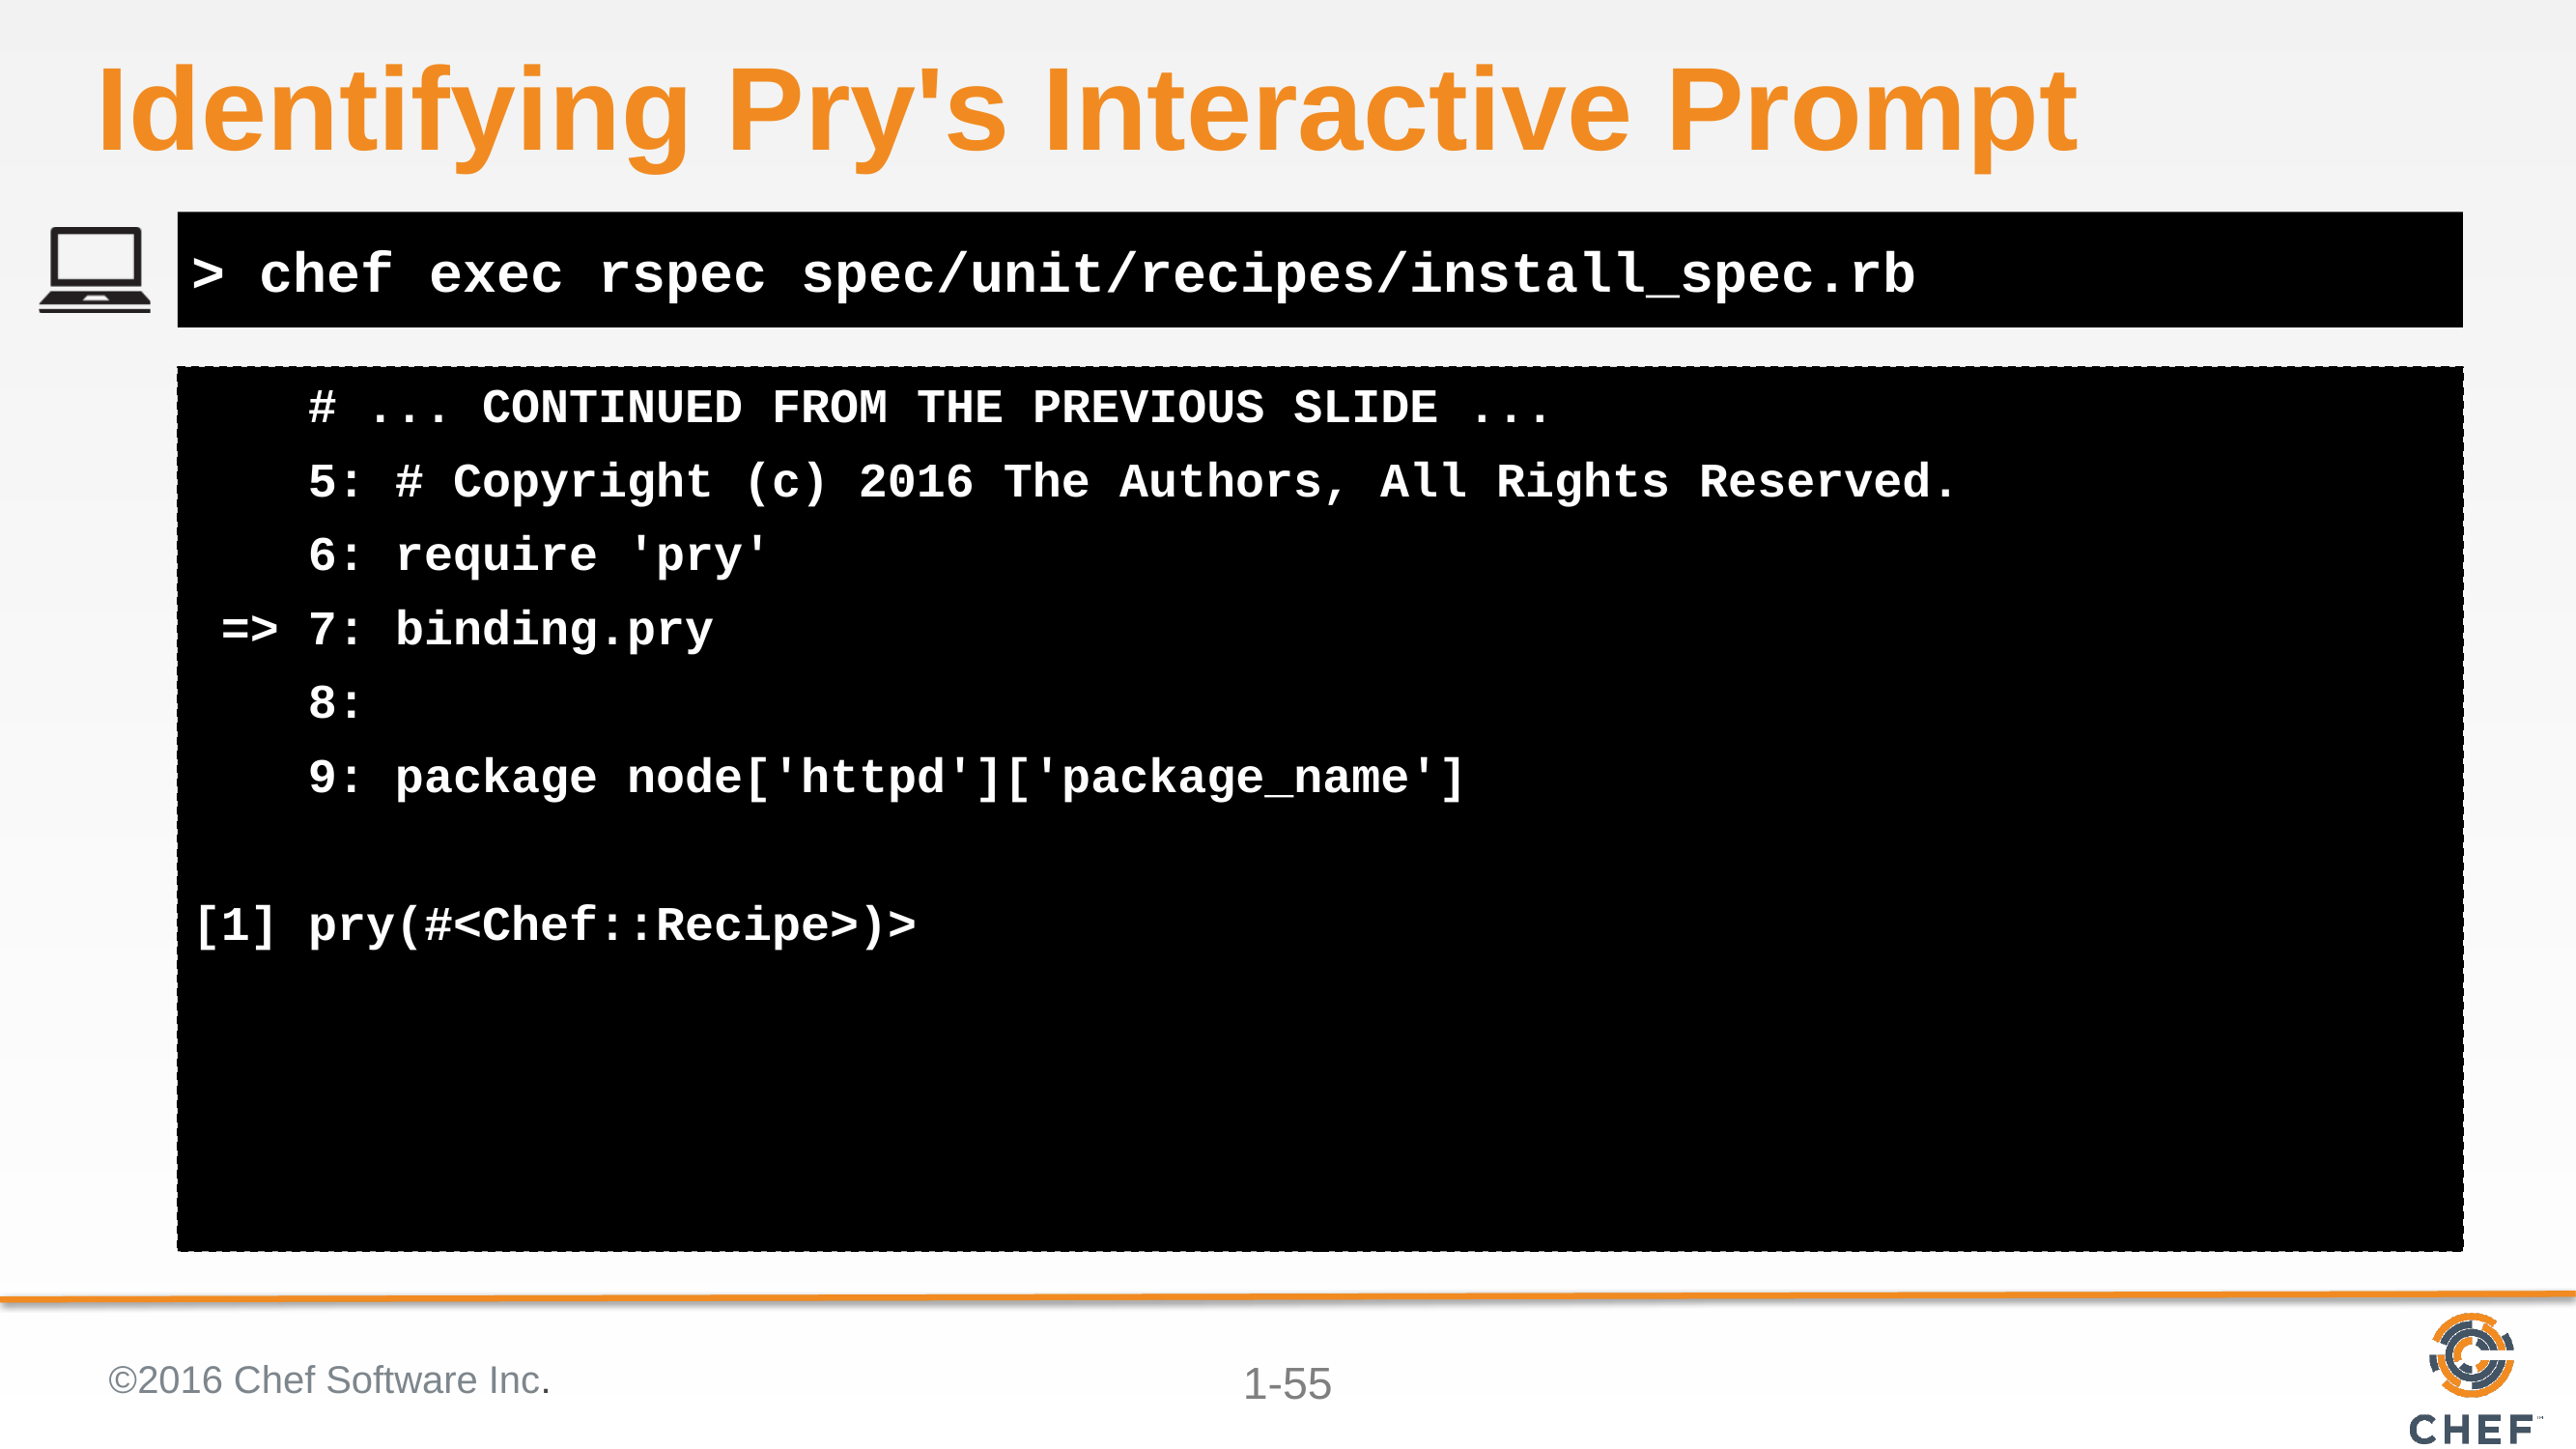

# Identifying Pry's Interactive Prompt
> chef exec rspec spec/unit/recipes/install_spec.rb
    # ... CONTINUED FROM THE PREVIOUS SLIDE ...
    5: # Copyright (c) 2016 The Authors, All Rights Reserved.
    6: require 'pry'
 => 7: binding.pry
    8:
    9: package node['httpd']['package_name']

[1] pry(#<Chef::Recipe>)>